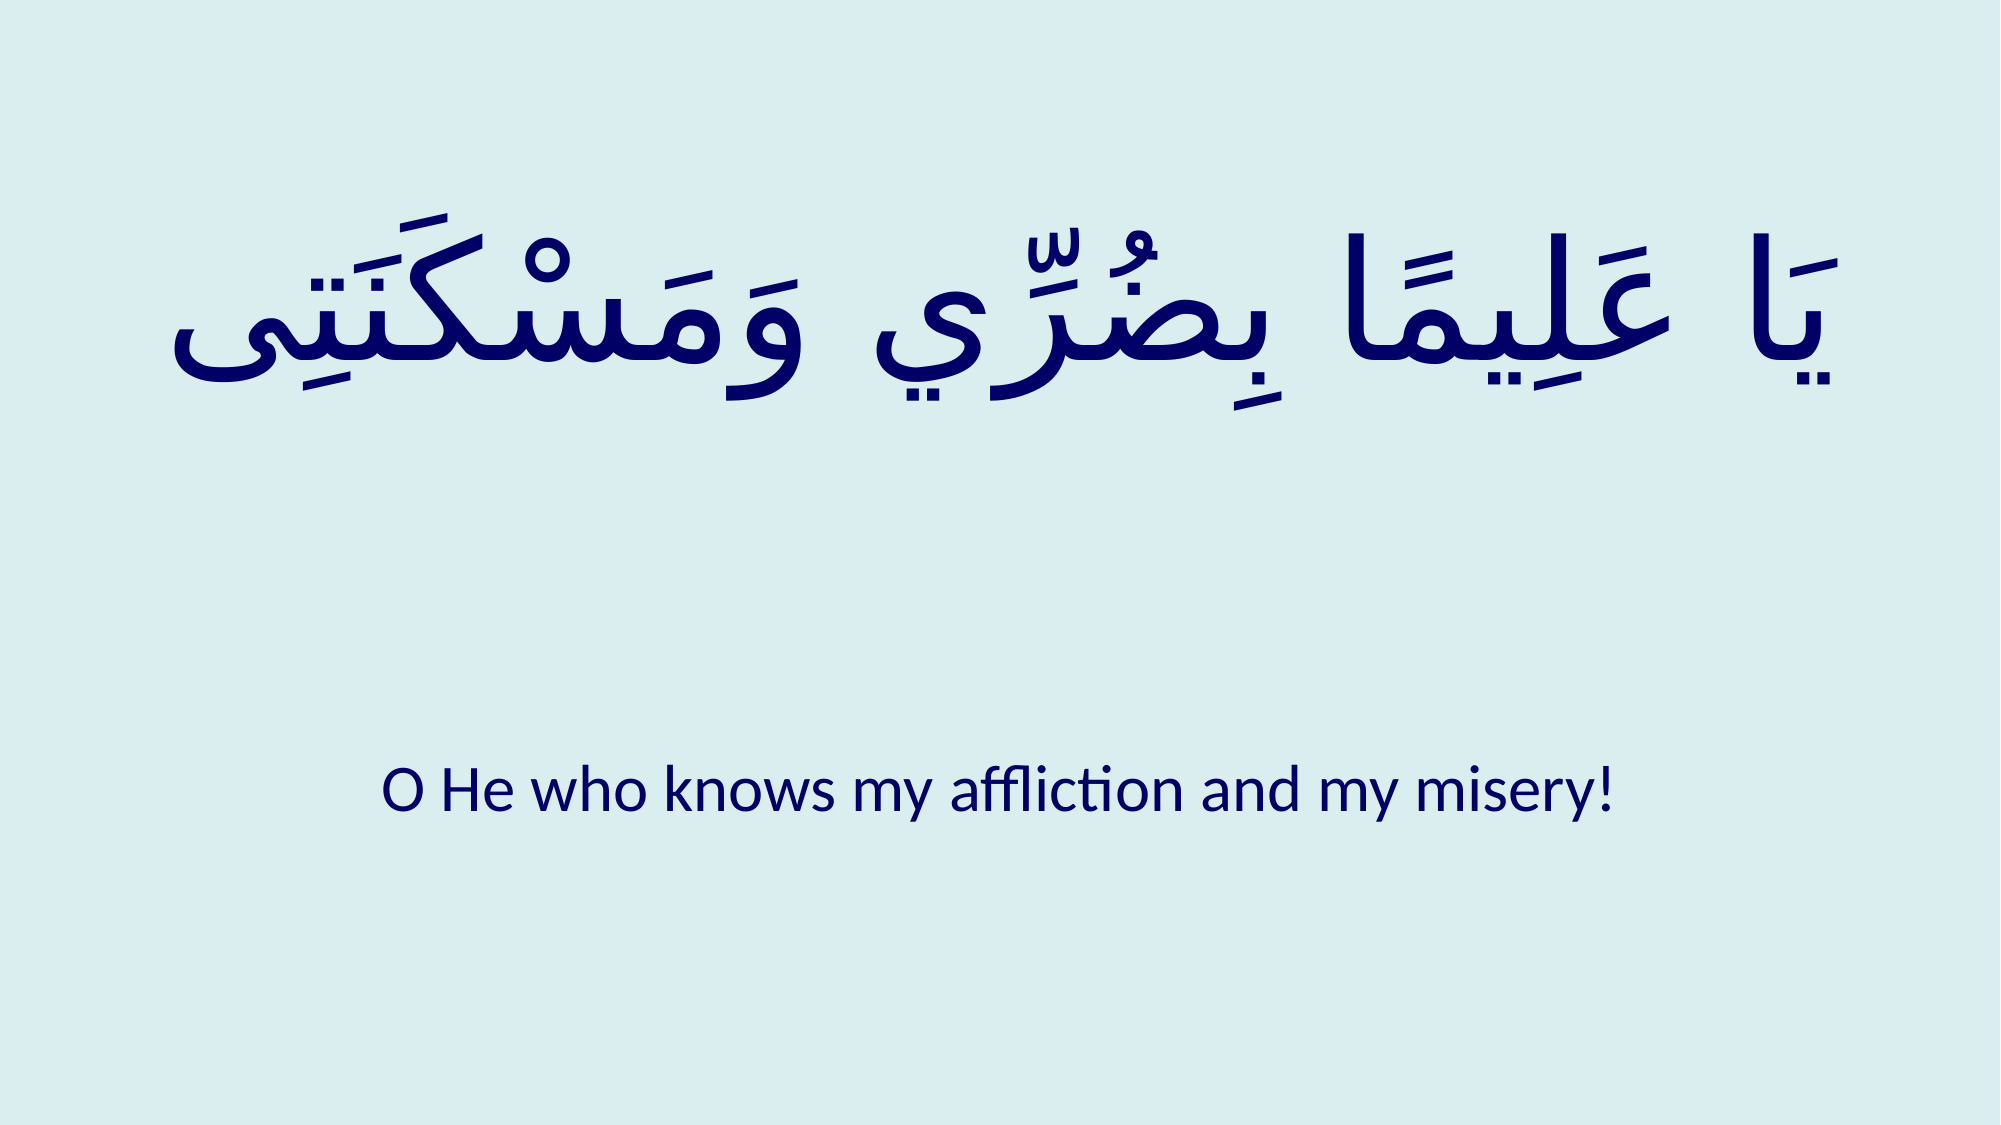

# یَا عَلِيمًا بِضُرِّي وَمَسْكَنَتِی
O He who knows my affliction and my misery!